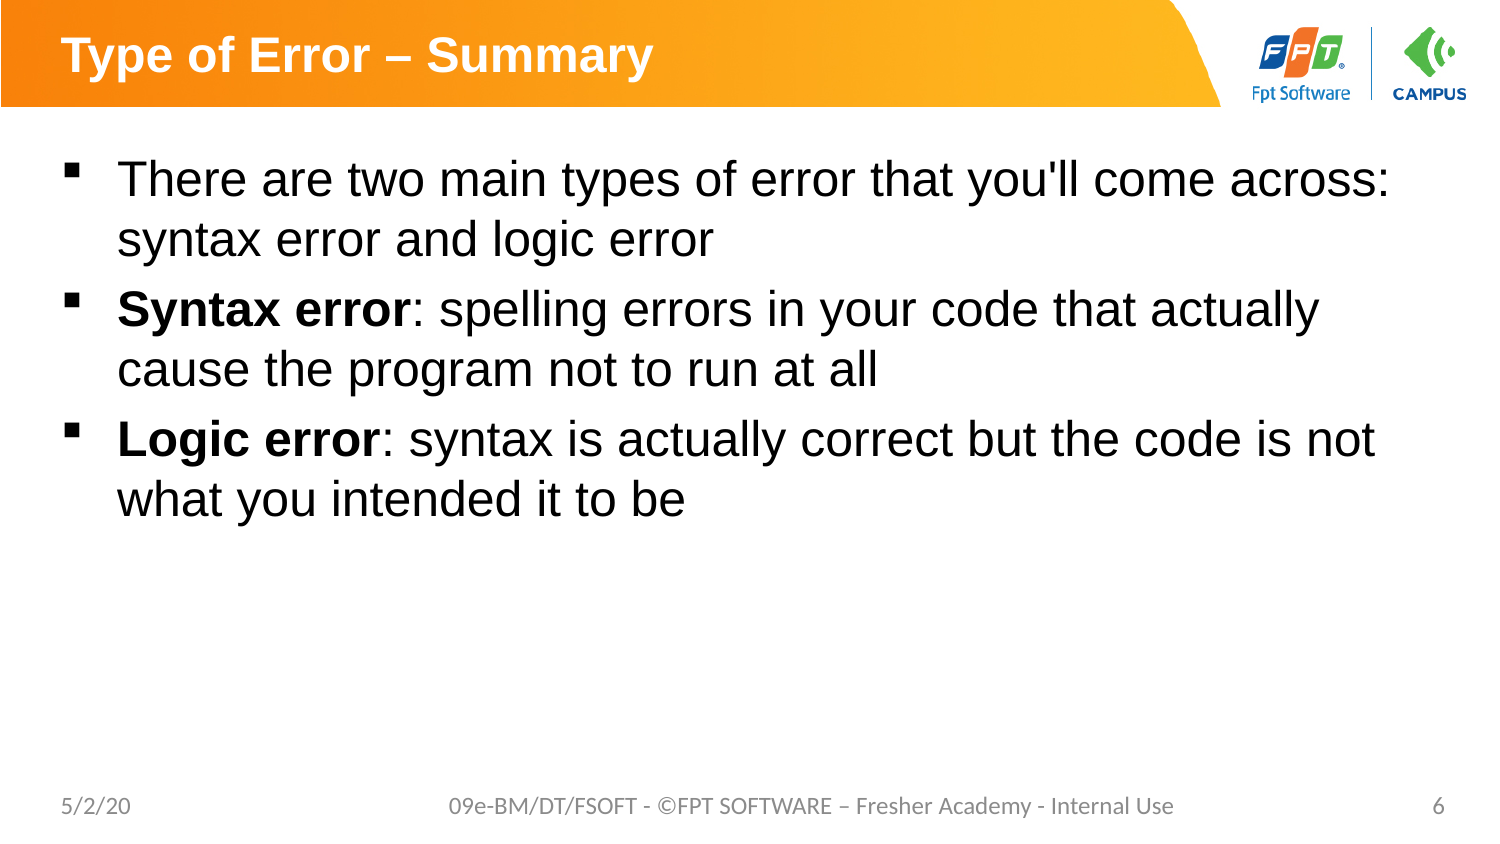

# Type of Error – Summary
There are two main types of error that you'll come across: syntax error and logic error
Syntax error: spelling errors in your code that actually cause the program not to run at all
Logic error: syntax is actually correct but the code is not what you intended it to be
5/2/20
09e-BM/DT/FSOFT - ©FPT SOFTWARE – Fresher Academy - Internal Use
6